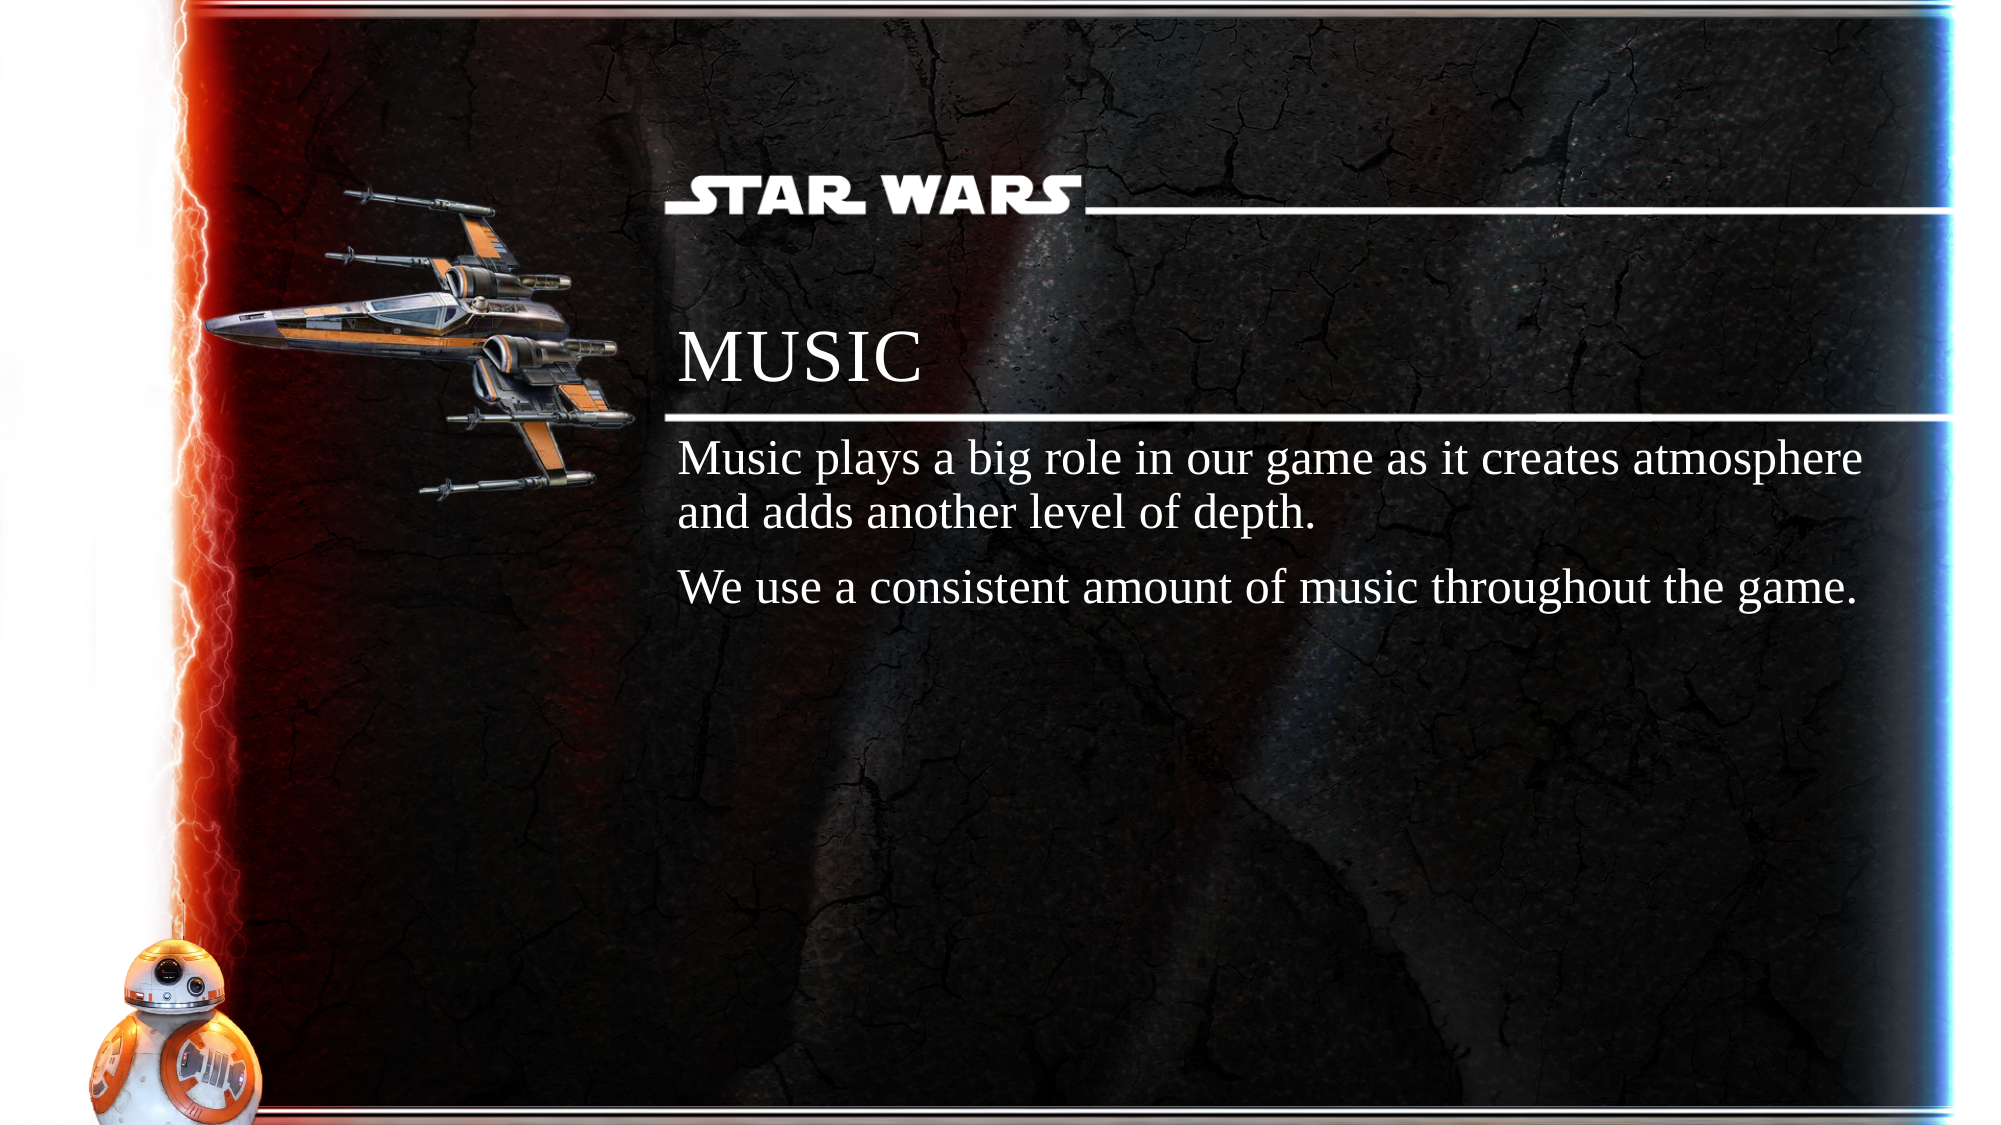

# music
Music plays a big role in our game as it creates atmosphere and adds another level of depth.
We use a consistent amount of music throughout the game.